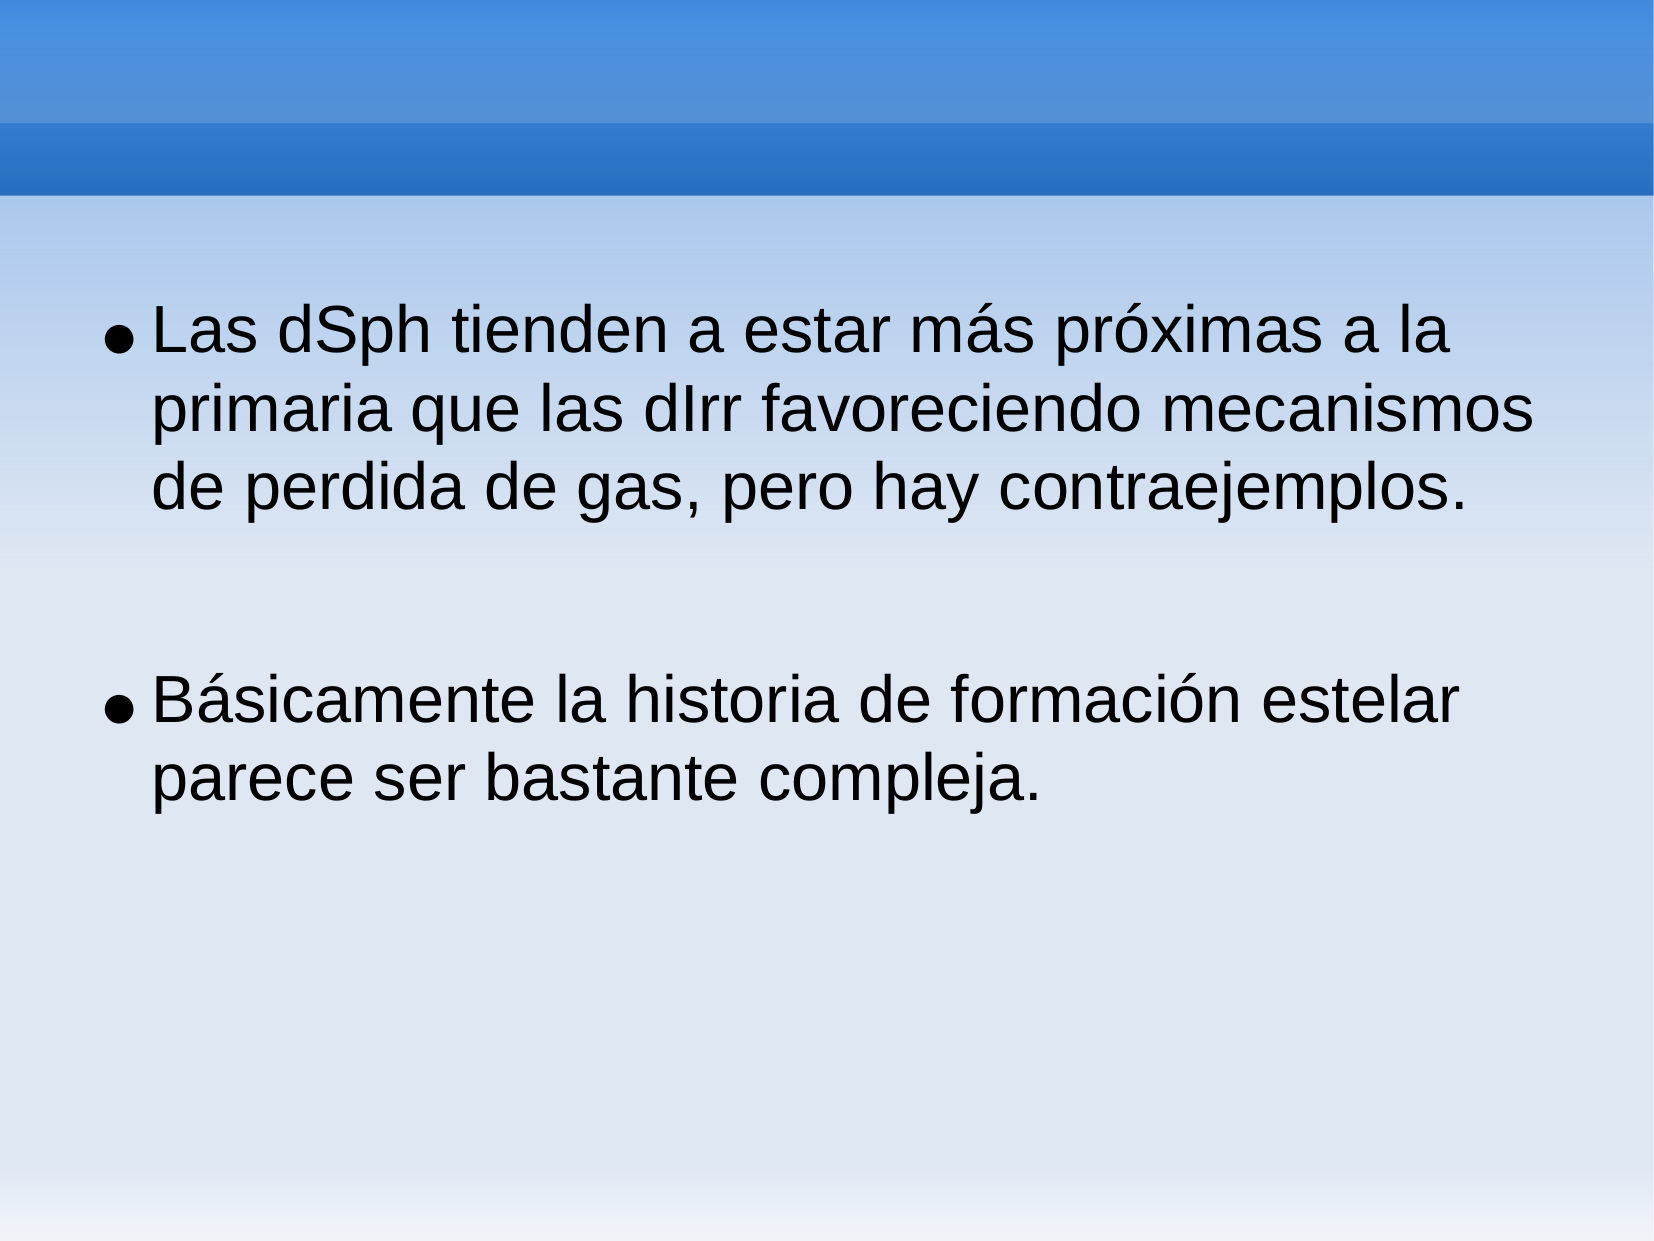

#
Las dSph tienden a estar más próximas a la primaria que las dIrr favoreciendo mecanismos de perdida de gas, pero hay contraejemplos.

Básicamente la historia de formación estelar parece ser bastante compleja.